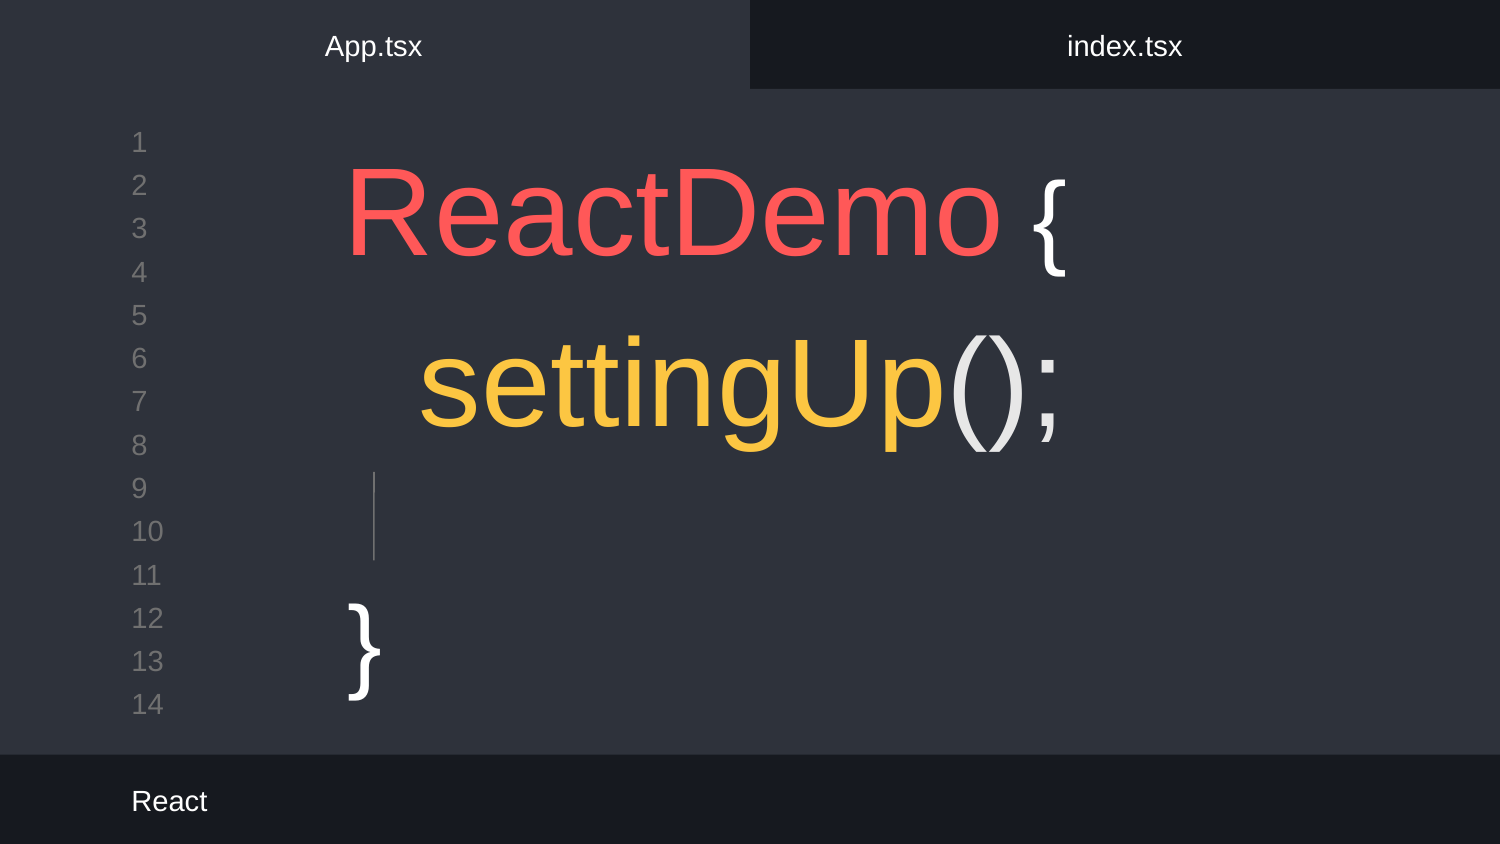

App.tsx
index.tsx
# ReactDemo {
settingUp();
}
React